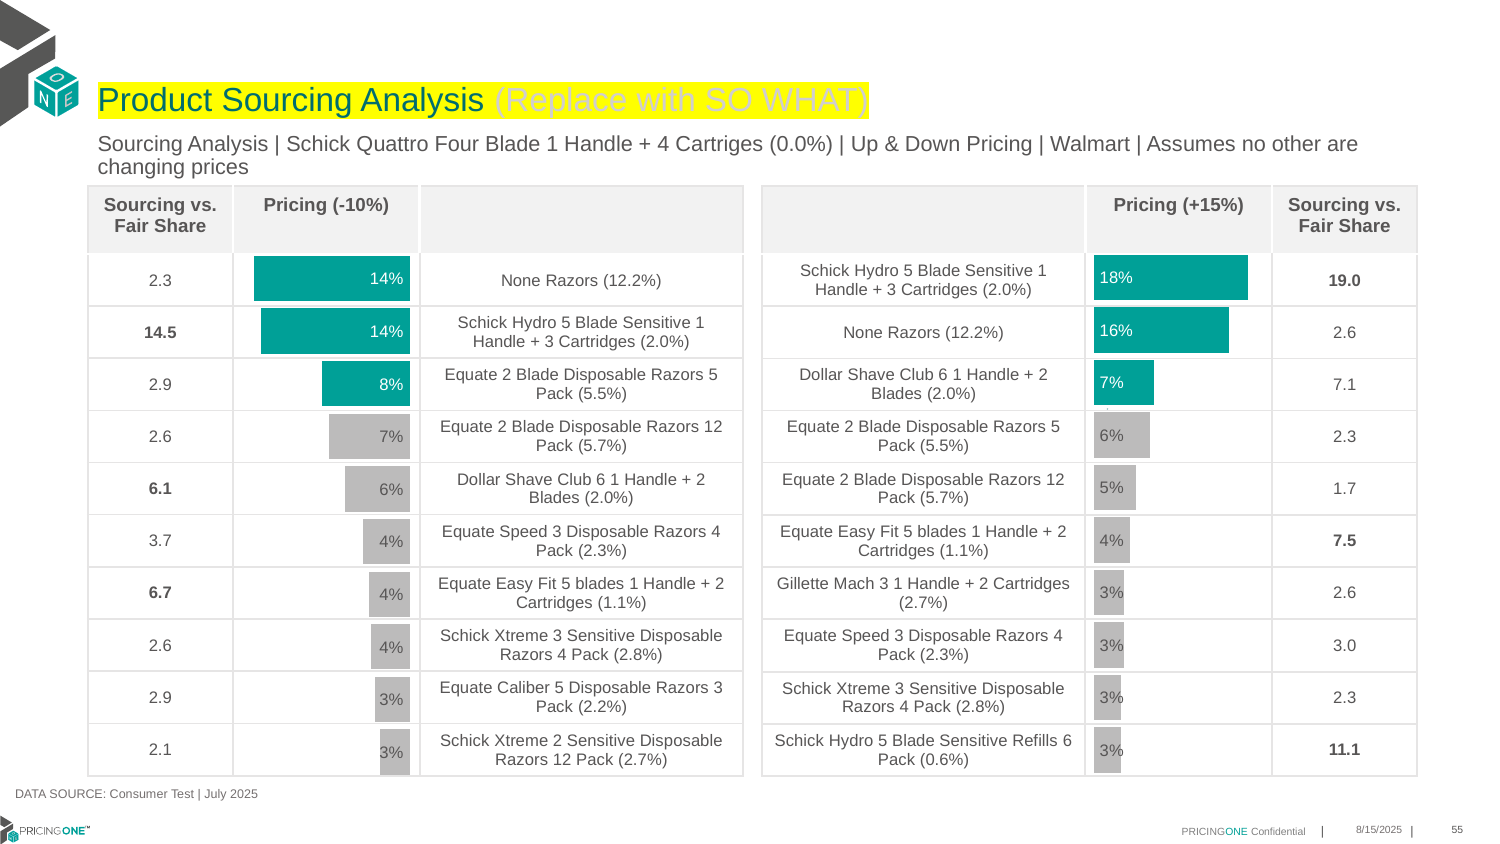

# Product Sourcing Analysis (Replace with SO WHAT)
Sourcing Analysis | Schick Quattro Four Blade 1 Handle + 4 Cartriges (0.0%) | Up & Down Pricing | Walmart | Assumes no other are changing prices
| Sourcing vs. Fair Share | Pricing (-10%) |  |
| --- | --- | --- |
| 2.3 |  | None Razors (12.2%) |
| 14.5 |  | Schick Hydro 5 Blade Sensitive 1 Handle + 3 Cartridges (2.0%) |
| 2.9 |  | Equate 2 Blade Disposable Razors 5 Pack (5.5%) |
| 2.6 |  | Equate 2 Blade Disposable Razors 12 Pack (5.7%) |
| 6.1 |  | Dollar Shave Club 6 1 Handle + 2 Blades (2.0%) |
| 3.7 |  | Equate Speed 3 Disposable Razors 4 Pack (2.3%) |
| 6.7 |  | Equate Easy Fit 5 blades 1 Handle + 2 Cartridges (1.1%) |
| 2.6 |  | Schick Xtreme 3 Sensitive Disposable Razors 4 Pack (2.8%) |
| 2.9 |  | Equate Caliber 5 Disposable Razors 3 Pack (2.2%) |
| 2.1 |  | Schick Xtreme 2 Sensitive Disposable Razors 12 Pack (2.7%) |
|  | Pricing (+15%) | Sourcing vs. Fair Share |
| --- | --- | --- |
| Schick Hydro 5 Blade Sensitive 1 Handle + 3 Cartridges (2.0%) |  | 19.0 |
| None Razors (12.2%) |  | 2.6 |
| Dollar Shave Club 6 1 Handle + 2 Blades (2.0%) |  | 7.1 |
| Equate 2 Blade Disposable Razors 5 Pack (5.5%) |  | 2.3 |
| Equate 2 Blade Disposable Razors 12 Pack (5.7%) |  | 1.7 |
| Equate Easy Fit 5 blades 1 Handle + 2 Cartridges (1.1%) |  | 7.5 |
| Gillette Mach 3 1 Handle + 2 Cartridges (2.7%) |  | 2.6 |
| Equate Speed 3 Disposable Razors 4 Pack (2.3%) |  | 3.0 |
| Schick Xtreme 3 Sensitive Disposable Razors 4 Pack (2.8%) |  | 2.3 |
| Schick Hydro 5 Blade Sensitive Refills 6 Pack (0.6%) |  | 11.1 |

### Chart

| Category | Schick Quattro Four Blade 1 Handle + 4 Cartriges (0.0%) |
|---|---|
| Schick Hydro 5 Blade Sensitive 1 Handle + 3 Cartridges (2.0%) | 0.17866816279037462 |
| None Razors (12.2%) | 0.1563001340022831 |
| Dollar Shave Club 6 1 Handle + 2 Blades (2.0%) | 0.06972208458664804 |
| Equate 2 Blade Disposable Razors 5 Pack (5.5%) | 0.06474506746791396 |
| Equate 2 Blade Disposable Razors 12 Pack (5.7%) | 0.04914006111089389 |
| Equate Easy Fit 5 blades 1 Handle + 2 Cartridges (1.1%) | 0.04200385406874945 |
| Gillette Mach 3 1 Handle + 2 Cartridges (2.7%) | 0.034694430808568134 |
| Equate Speed 3 Disposable Razors 4 Pack (2.3%) | 0.034471937705414075 |
| Schick Xtreme 3 Sensitive Disposable Razors 4 Pack (2.8%) | 0.031759426622238504 |
| Schick Hydro 5 Blade Sensitive Refills 6 Pack (0.6%) | 0.031216514652761738 |

### Chart

| Category | Schick Quattro Four Blade 1 Handle + 4 Cartriges (0.0%) |
|---|---|
| None Razors (12.2%) | 0.14246055789943496 |
| Schick Hydro 5 Blade Sensitive 1 Handle + 3 Cartridges (2.0%) | 0.1359042829134674 |
| Equate 2 Blade Disposable Razors 5 Pack (5.5%) | 0.0807865284460373 |
| Equate 2 Blade Disposable Razors 12 Pack (5.7%) | 0.07416602543271539 |
| Dollar Shave Club 6 1 Handle + 2 Blades (2.0%) | 0.05919567482125648 |
| Equate Speed 3 Disposable Razors 4 Pack (2.3%) | 0.04287814536857814 |
| Equate Easy Fit 5 blades 1 Handle + 2 Cartridges (1.1%) | 0.03769599224149188 |
| Schick Xtreme 3 Sensitive Disposable Razors 4 Pack (2.8%) | 0.036153222539978776 |
| Equate Caliber 5 Disposable Razors 3 Pack (2.2%) | 0.03225128442964434 |
| Schick Xtreme 2 Sensitive Disposable Razors 12 Pack (2.7%) | 0.027826086253477916 |
DATA SOURCE: Consumer Test | July 2025

8/15/2025
55